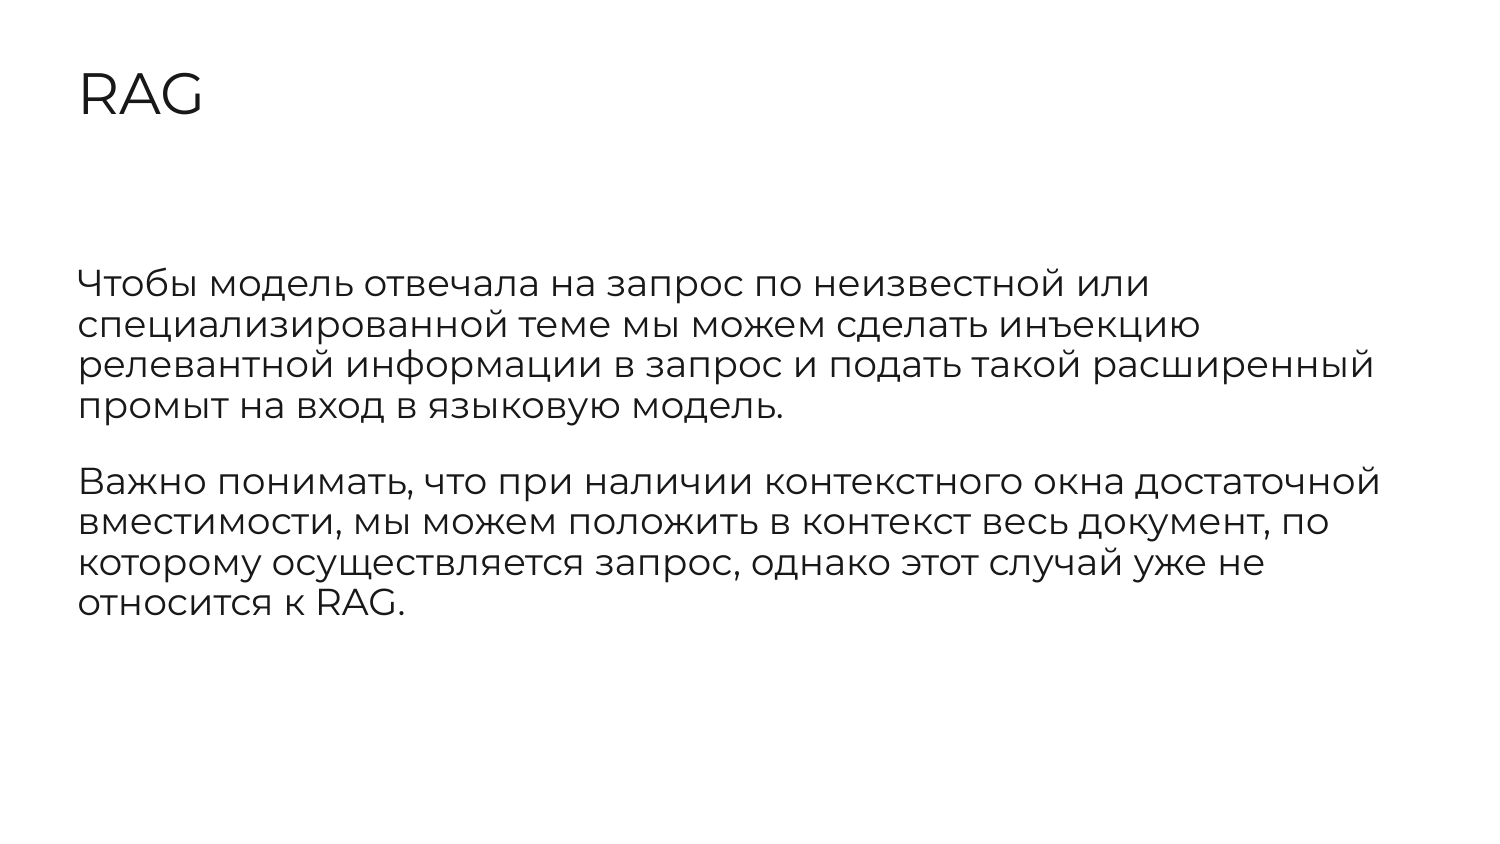

# RAG

Чтобы модель отвечала на запрос по неизвестной или специализированной теме мы можем сделать инъекцию релевантной информации в запрос и подать такой расширенный промыт на вход в языковую модель.
Важно понимать, что при наличии контекстного окна достаточной вместимости, мы можем положить в контекст весь документ, по которому осуществляется запрос, однако этот случай уже не относится к RAG.